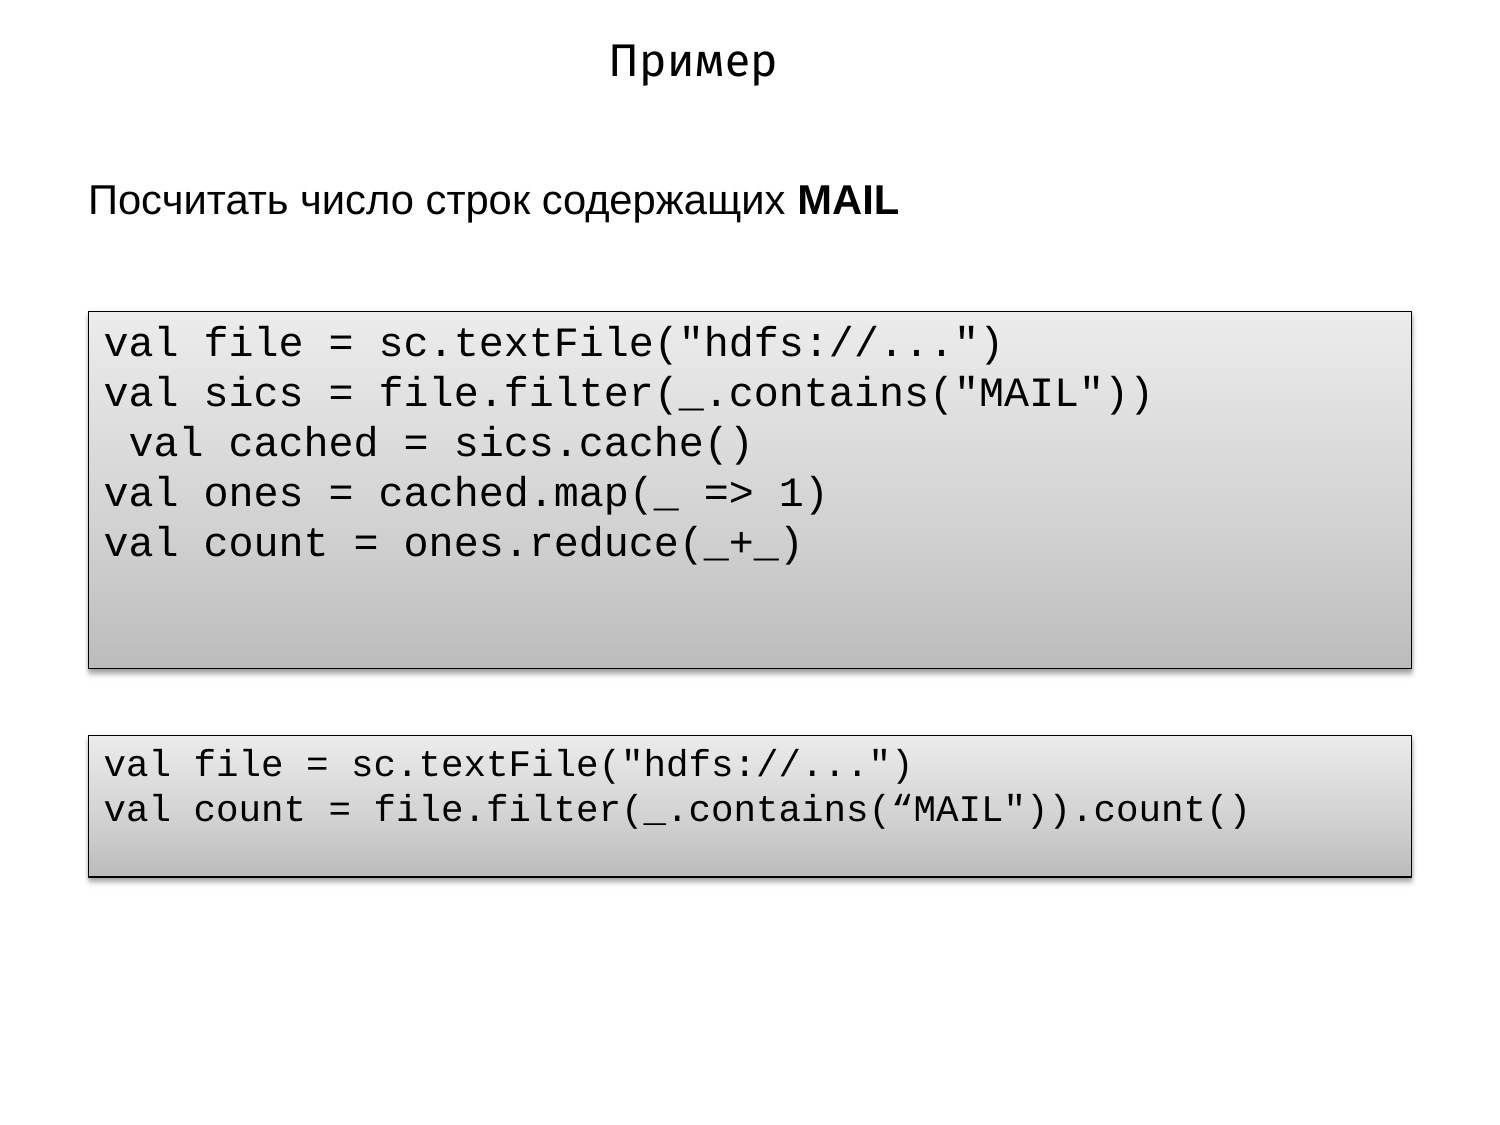

# Пример
Посчитать число строк содержащих MAIL

val file = sc.textFile("hdfs://...")
val sics = file.filter(_.contains("MAIL"))  val cached = sics.cache()
val ones = cached.map(_ => 1)
val count = ones.reduce(_+_)

val file = sc.textFile("hdfs://...")
val count = file.filter(_.contains(“MAIL")).count()